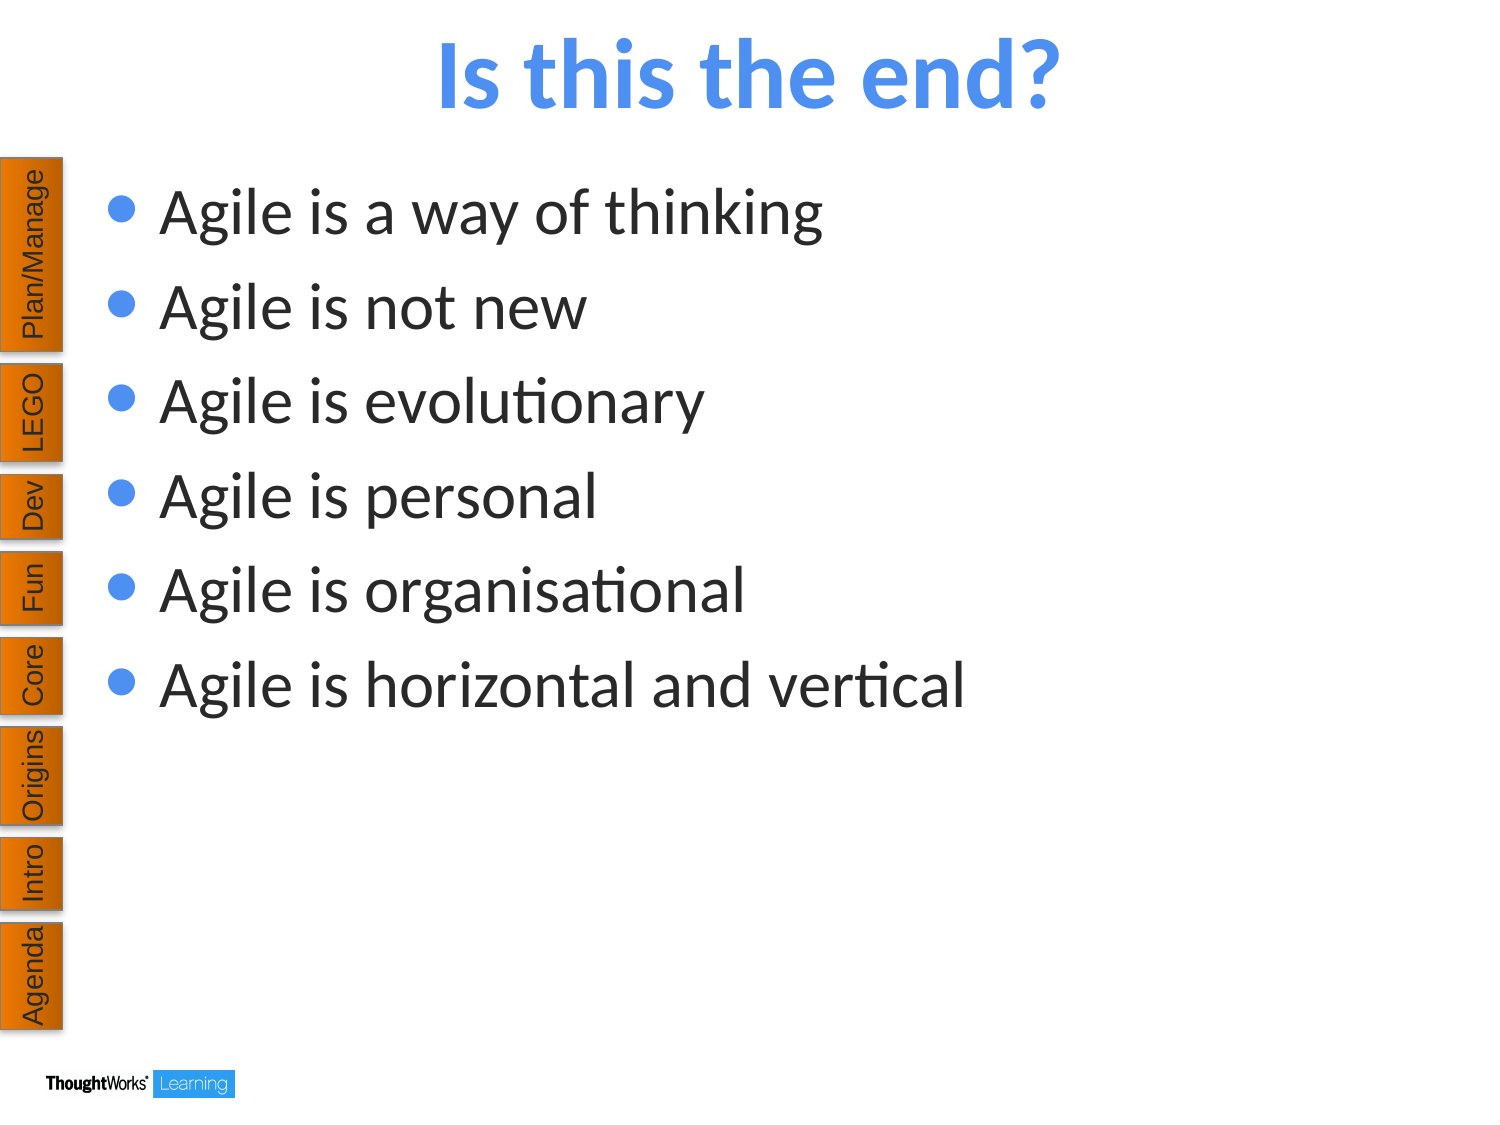

# Is this the end?
Agile is a way of thinking
Agile is not new
Agile is evolutionary
Agile is personal
Agile is organisational
Agile is horizontal and vertical
Plan/Manage
LEGO
Dev
Fun
Core
Origins
Intro
Agenda